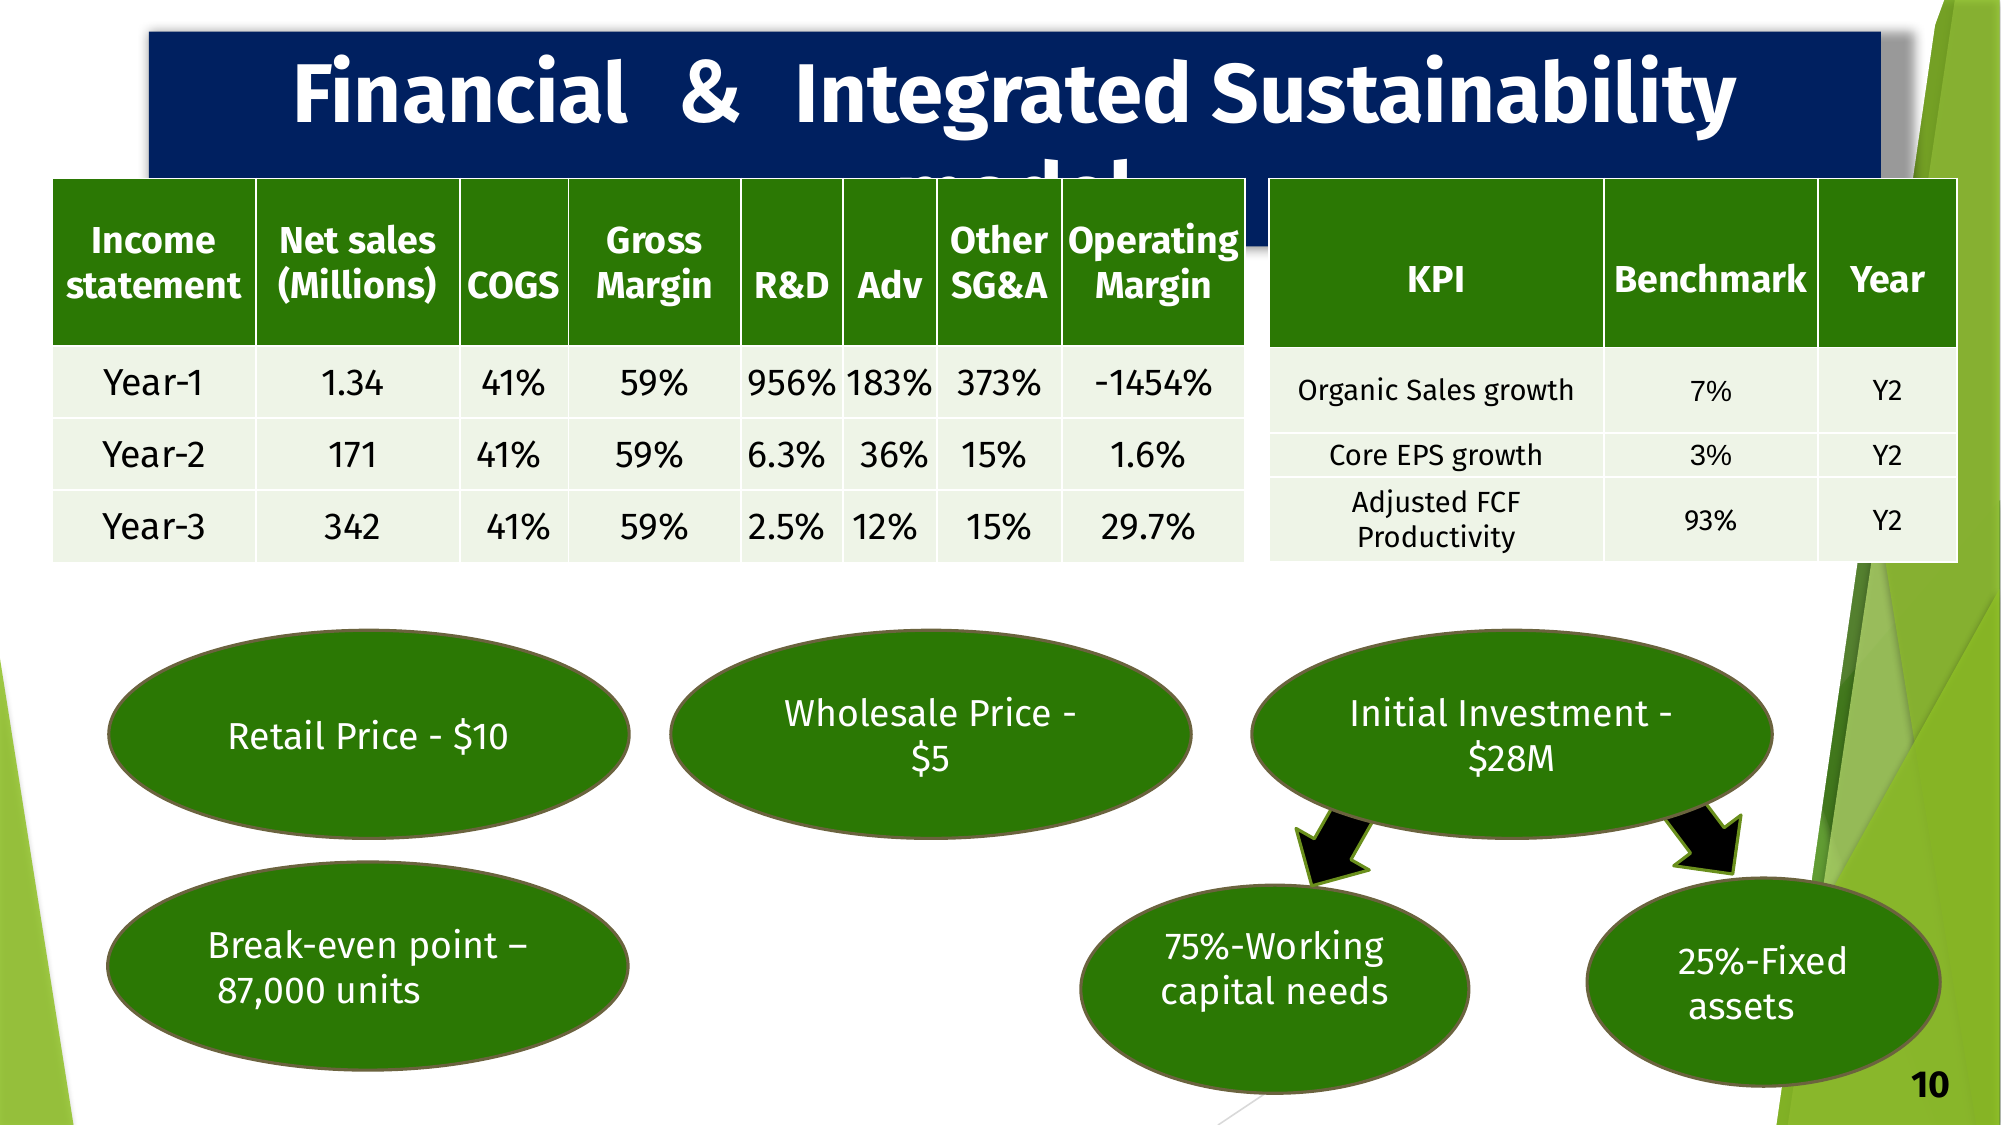

Financial ＆ Integrated Sustainability model
| KPI | Benchmark | Year |
| --- | --- | --- |
| Organic Sales growth | 7% | Y2 |
| Core EPS growth | 3% | Y2 |
| Adjusted FCF Productivity | 93% | Y2 |
| Income statement | Net sales (Millions) | COGS | Gross Margin | R&D | Adv | Other SG&A | Operating Margin |
| --- | --- | --- | --- | --- | --- | --- | --- |
| Year-1 | 1.34 | 41% | 59% | 956% | 183% | 373% | -1454% |
| Year-2 | 171 | 41% | 59% | 6.3% | 36% | 15% | 1.6% |
| Year-3 | 342 | 41% | 59% | 2.5% | 12% | 15% | 29.7% |
Initial Investment - $28M
Retail Price - $10
Wholesale Price - $5

Break-even point –87,000 units
25%-Fixed assets
75%-Working capital needs
10